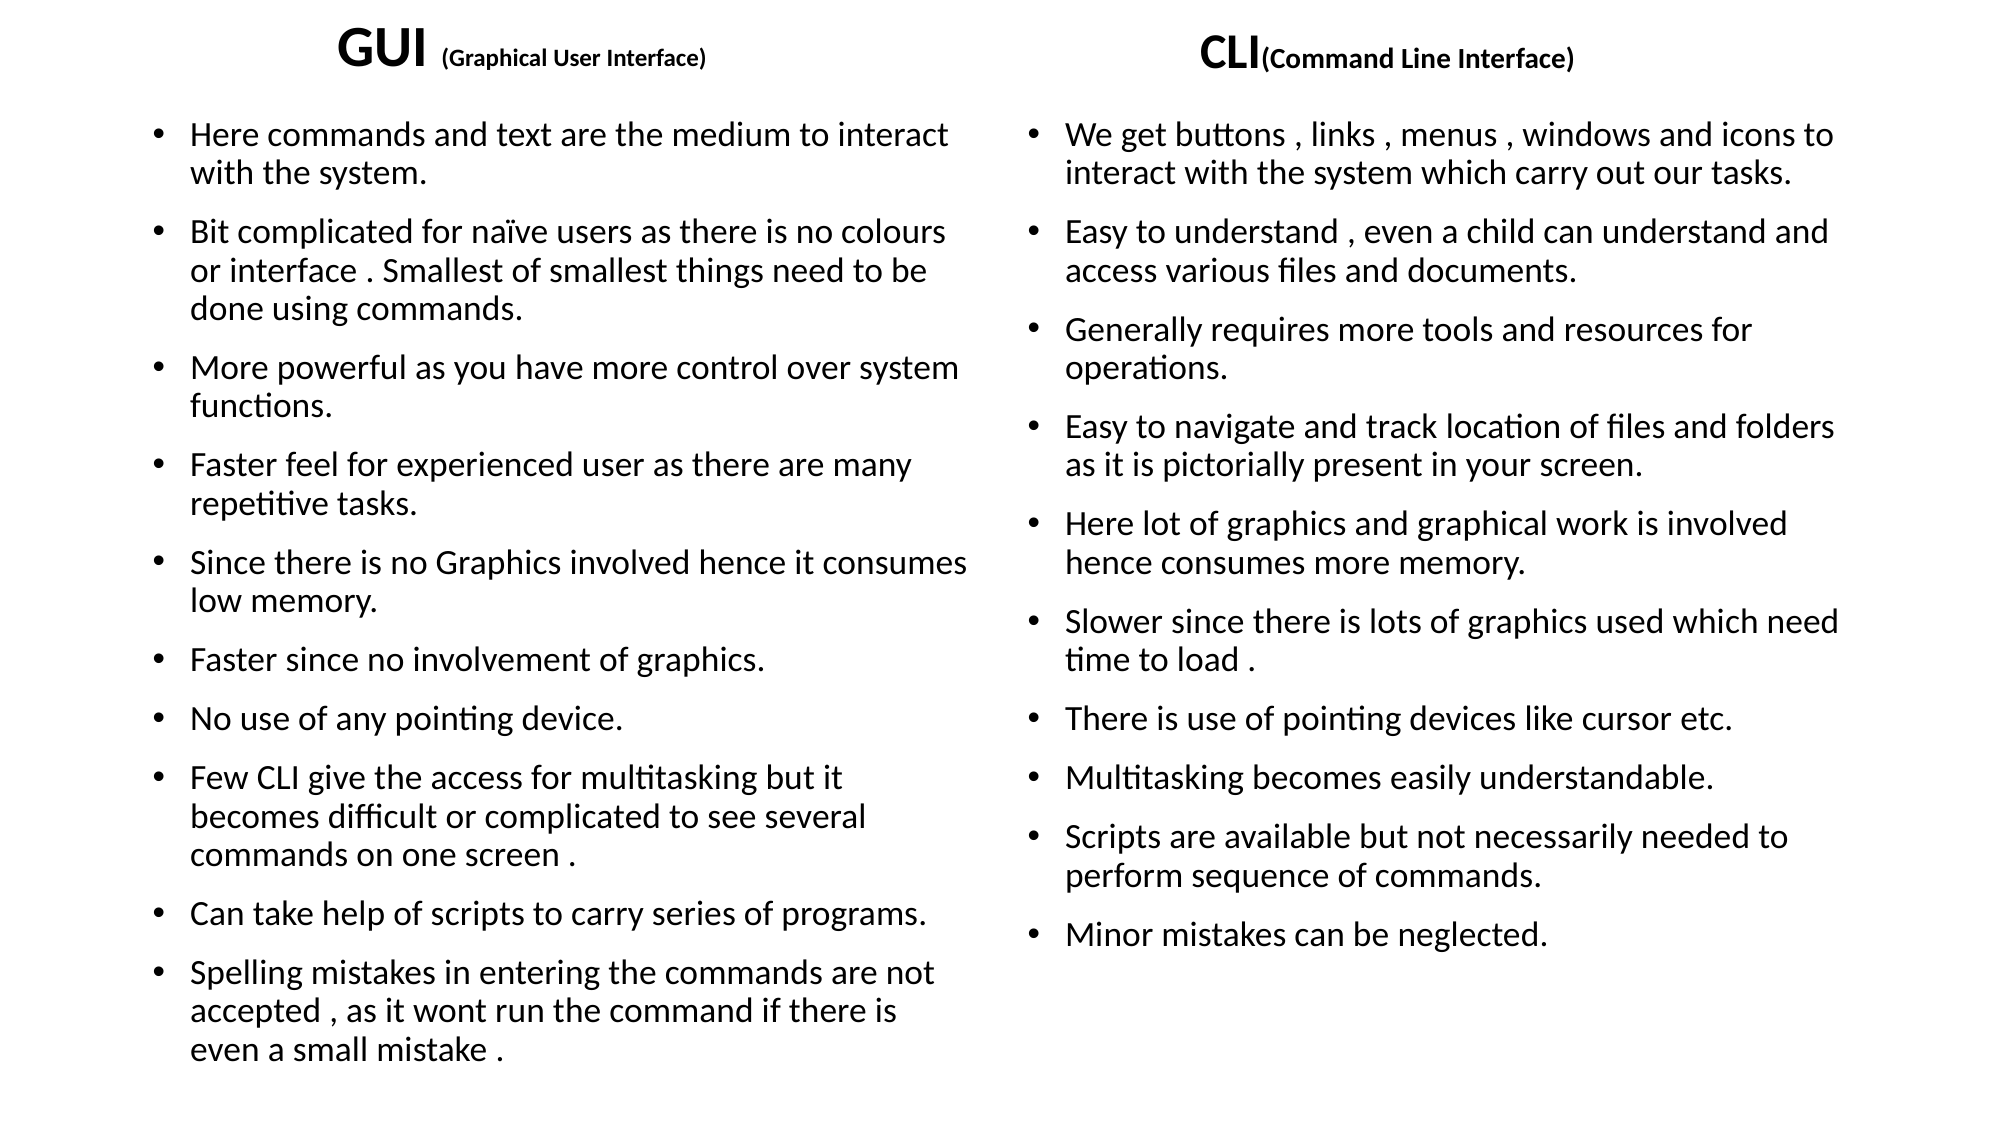

CLI(Command Line Interface)
GUI (Graphical User Interface)
Here commands and text are the medium to interact with the system.
Bit complicated for naïve users as there is no colours or interface . Smallest of smallest things need to be done using commands.
More powerful as you have more control over system functions.
Faster feel for experienced user as there are many repetitive tasks.
Since there is no Graphics involved hence it consumes low memory.
Faster since no involvement of graphics.
No use of any pointing device.
Few CLI give the access for multitasking but it becomes difficult or complicated to see several commands on one screen .
Can take help of scripts to carry series of programs.
Spelling mistakes in entering the commands are not accepted , as it wont run the command if there is even a small mistake .
We get buttons , links , menus , windows and icons to interact with the system which carry out our tasks.
Easy to understand , even a child can understand and access various files and documents.
Generally requires more tools and resources for operations.
Easy to navigate and track location of files and folders as it is pictorially present in your screen.
Here lot of graphics and graphical work is involved hence consumes more memory.
Slower since there is lots of graphics used which need time to load .
There is use of pointing devices like cursor etc.
Multitasking becomes easily understandable.
Scripts are available but not necessarily needed to perform sequence of commands.
Minor mistakes can be neglected.